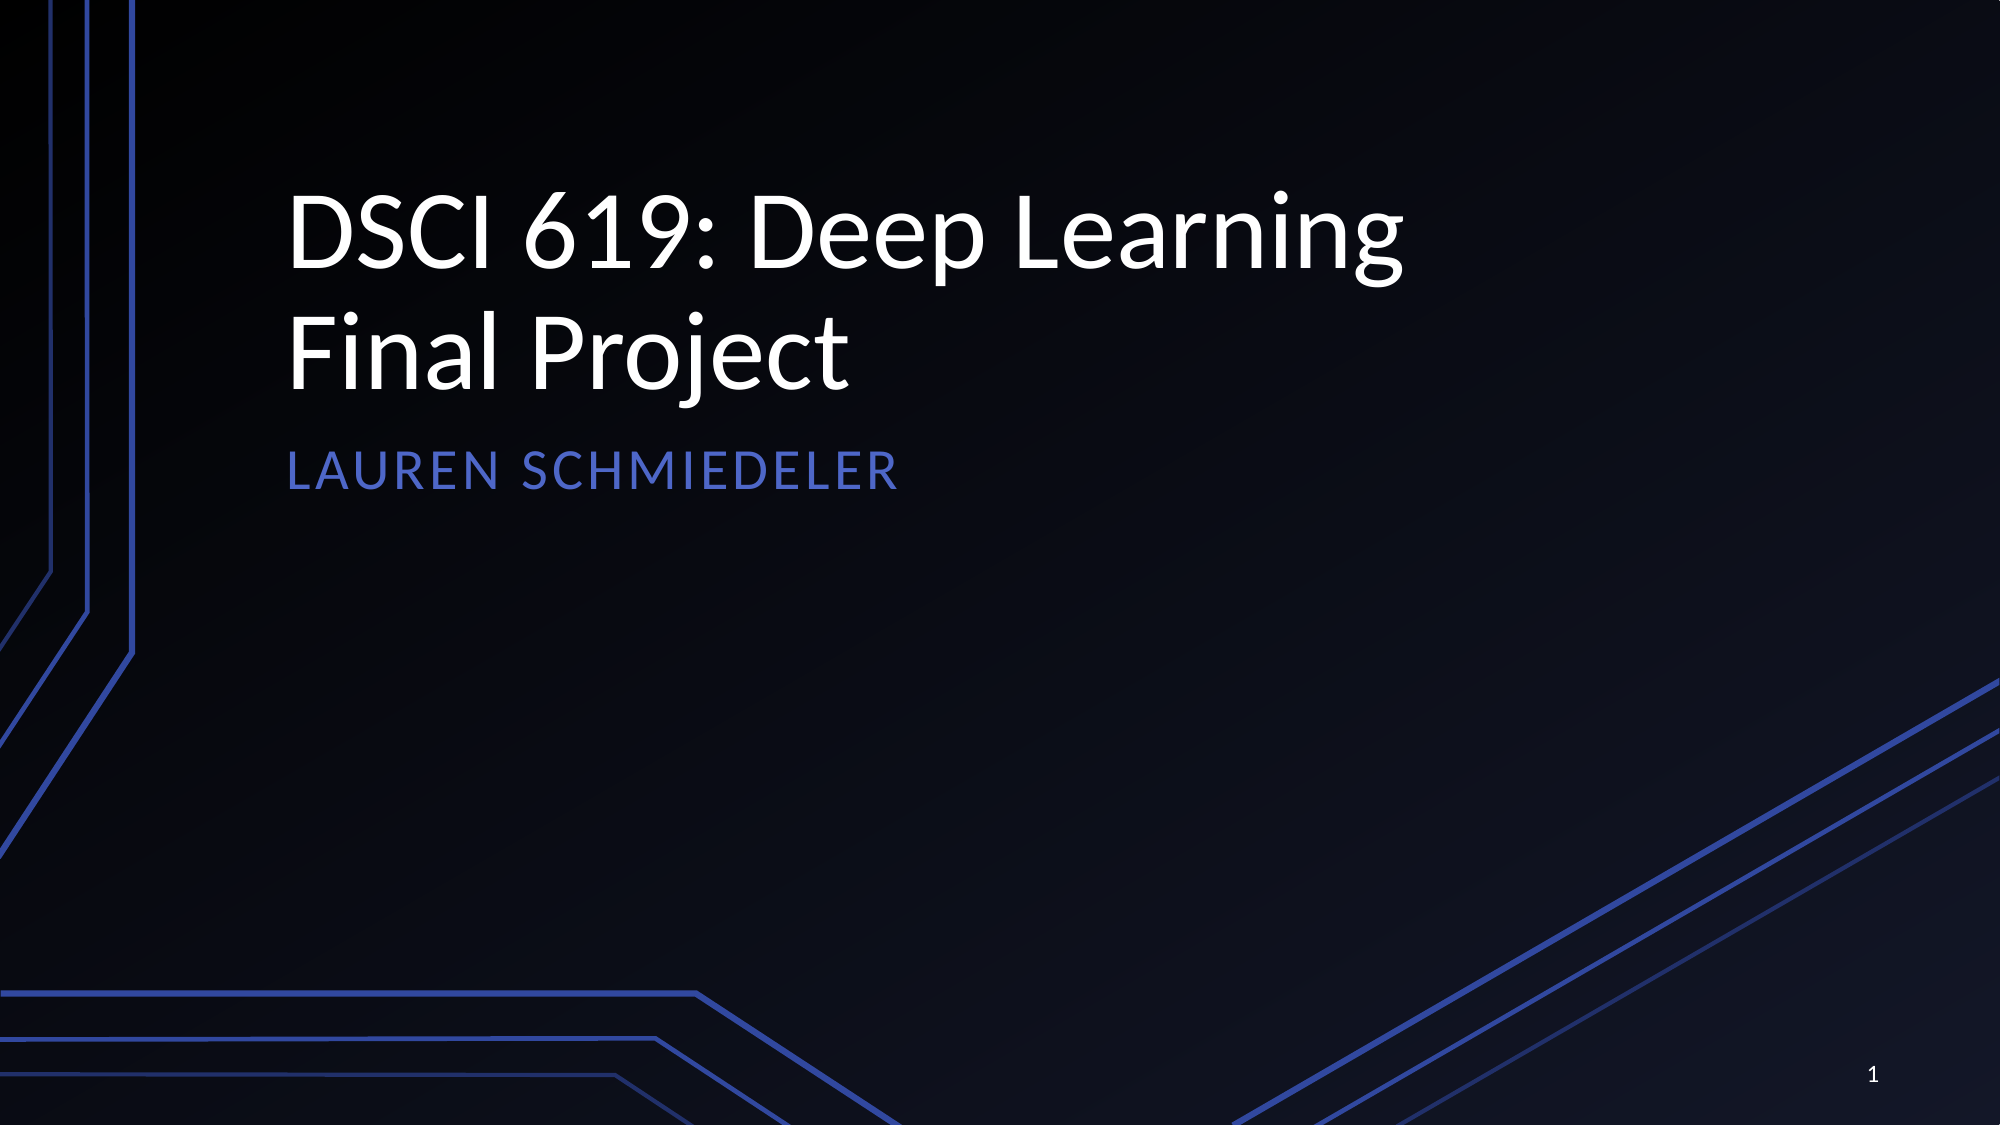

# DSCI 619: Deep Learning Final Project
Lauren Schmiedeler
1